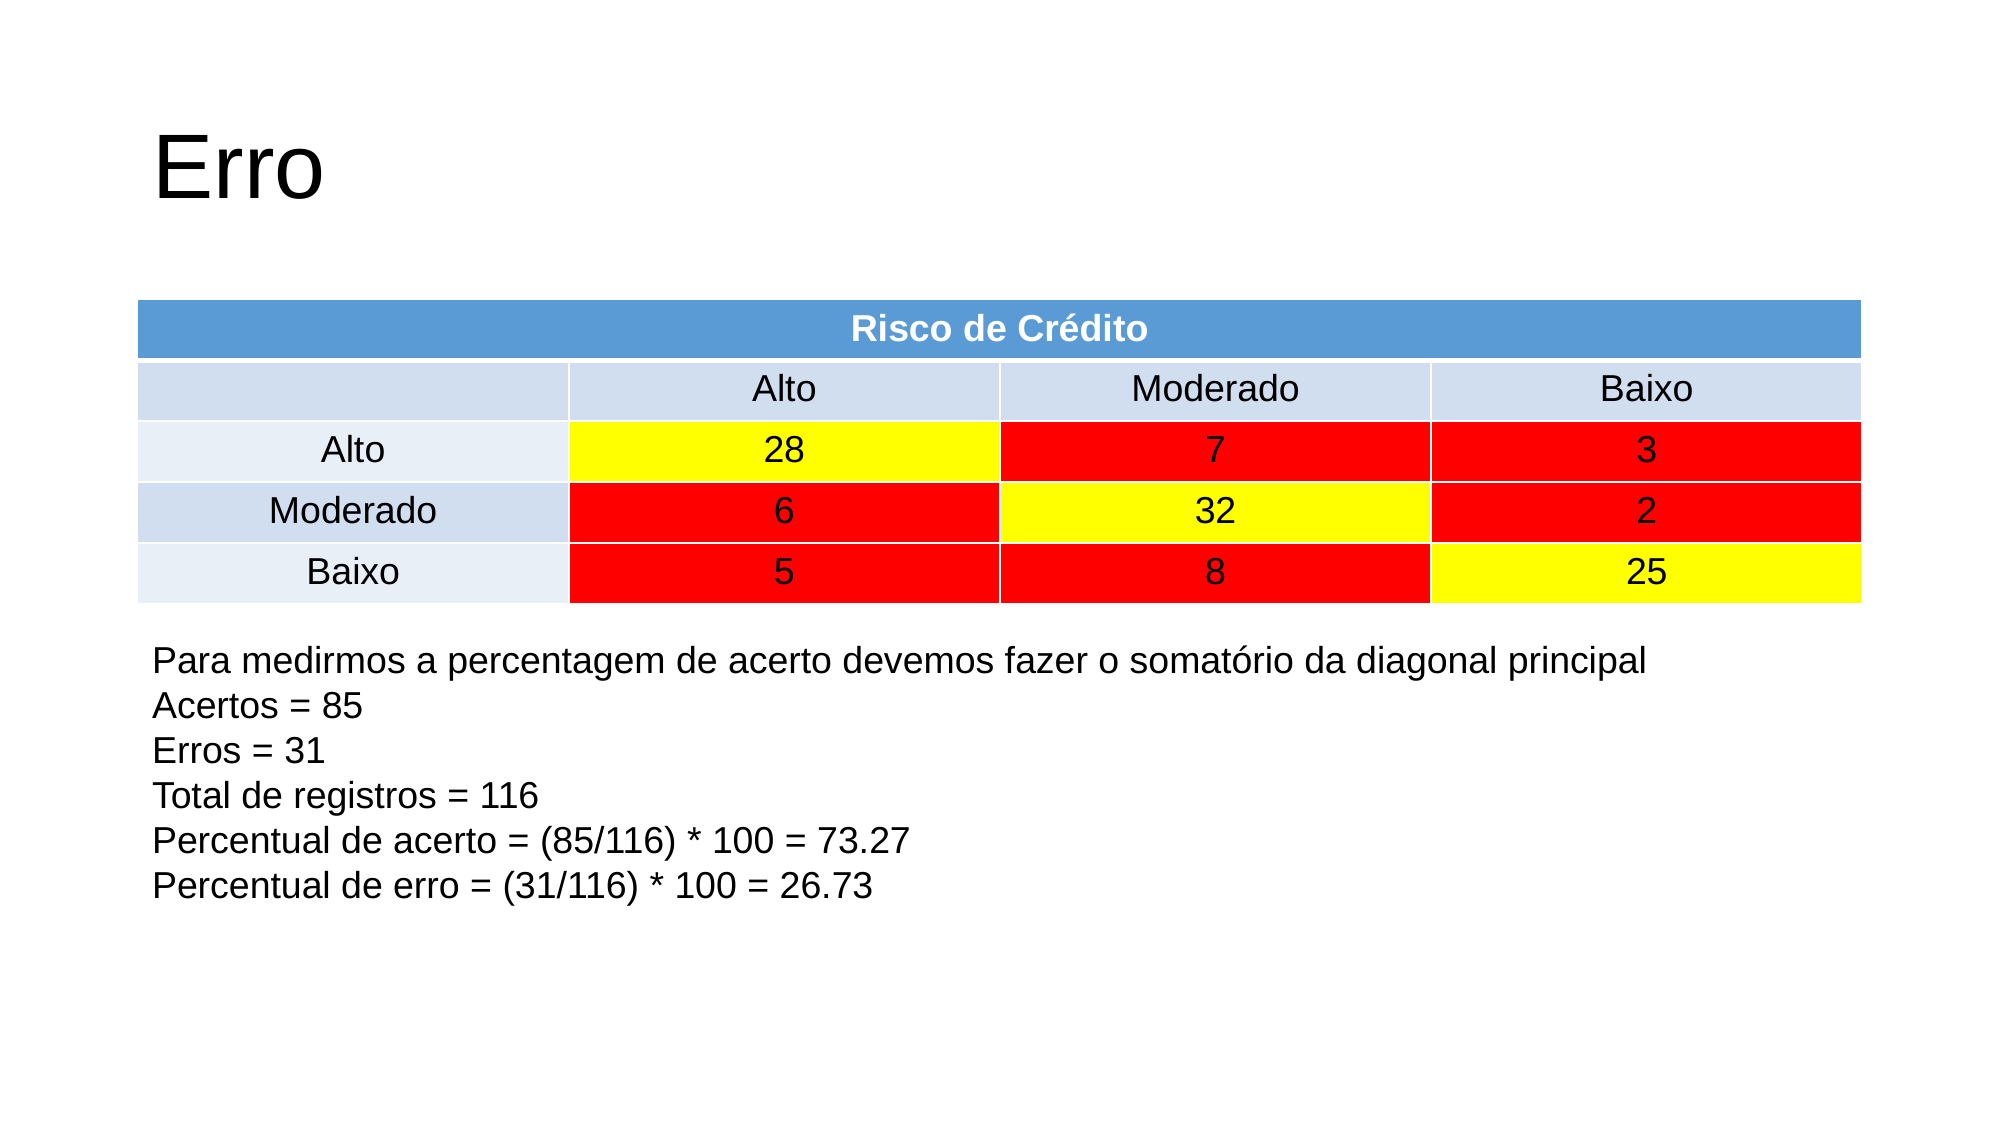

# Erro
| Risco de Crédito |  |  |  |
| --- | --- | --- | --- |
|  | Alto | Moderado | Baixo |
| Alto | 28 | 7 | 3 |
| Moderado | 6 | 32 | 2 |
| Baixo | 5 | 8 | 25 |
Para medirmos a percentagem de acerto devemos fazer o somatório da diagonal principal
Acertos = 85
Erros = 31
Total de registros = 116
Percentual de acerto = (85/116) * 100 = 73.27
Percentual de erro = (31/116) * 100 = 26.73